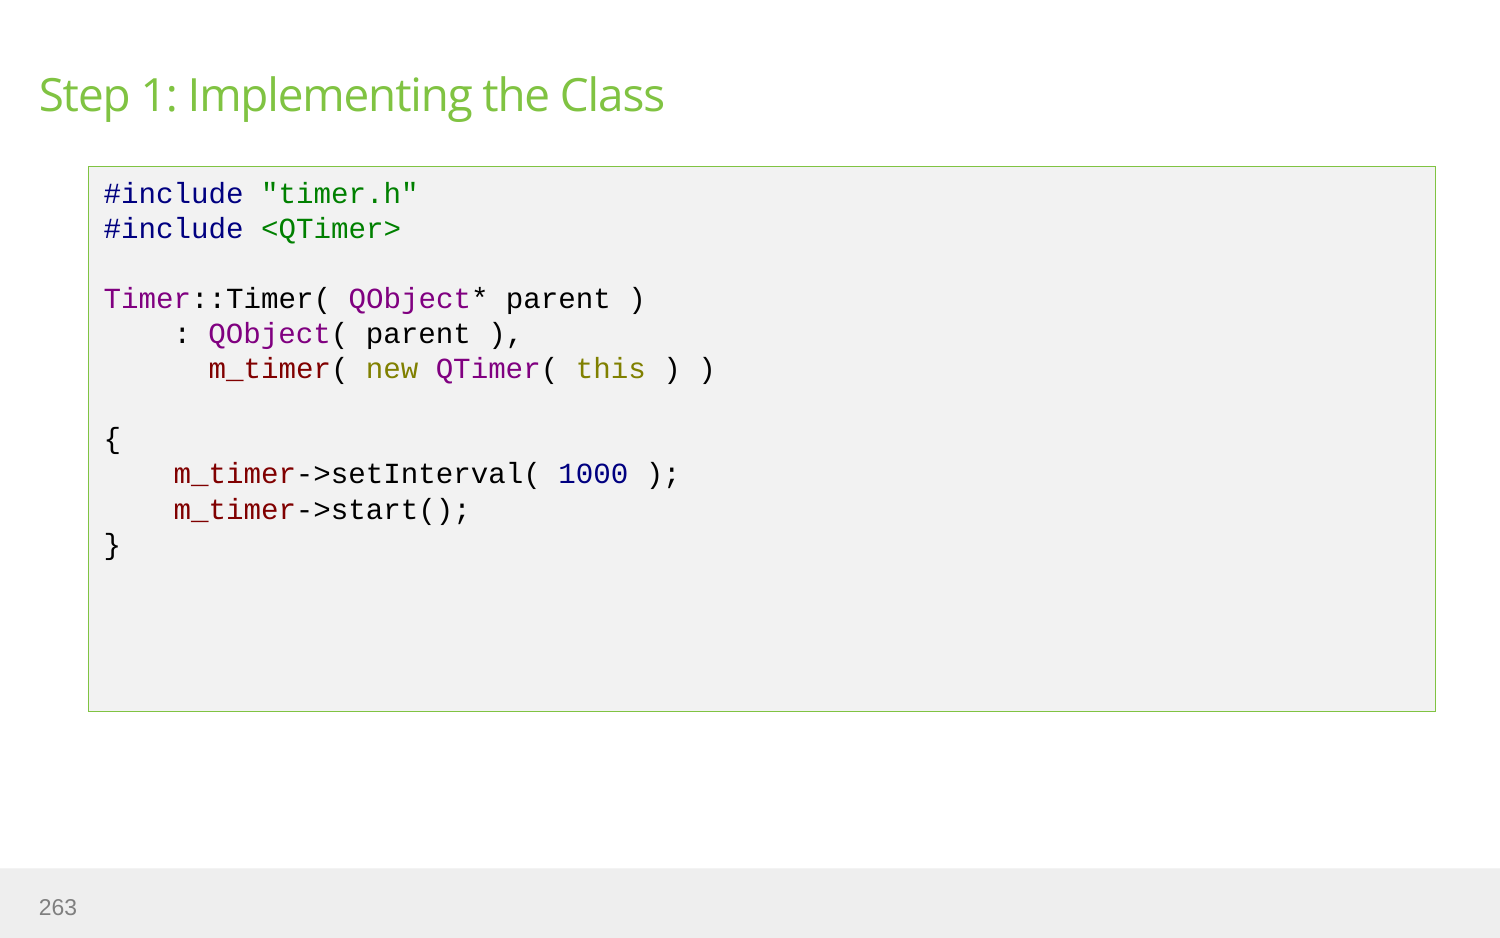

# Step 1: Implementing the Class
#include "timer.h"
#include <QTimer>
Timer::Timer( QObject* parent )
    : QObject( parent ),
      m_timer( new QTimer( this ) )

{
    m_timer->setInterval( 1000 );
    m_timer->start();
}
263